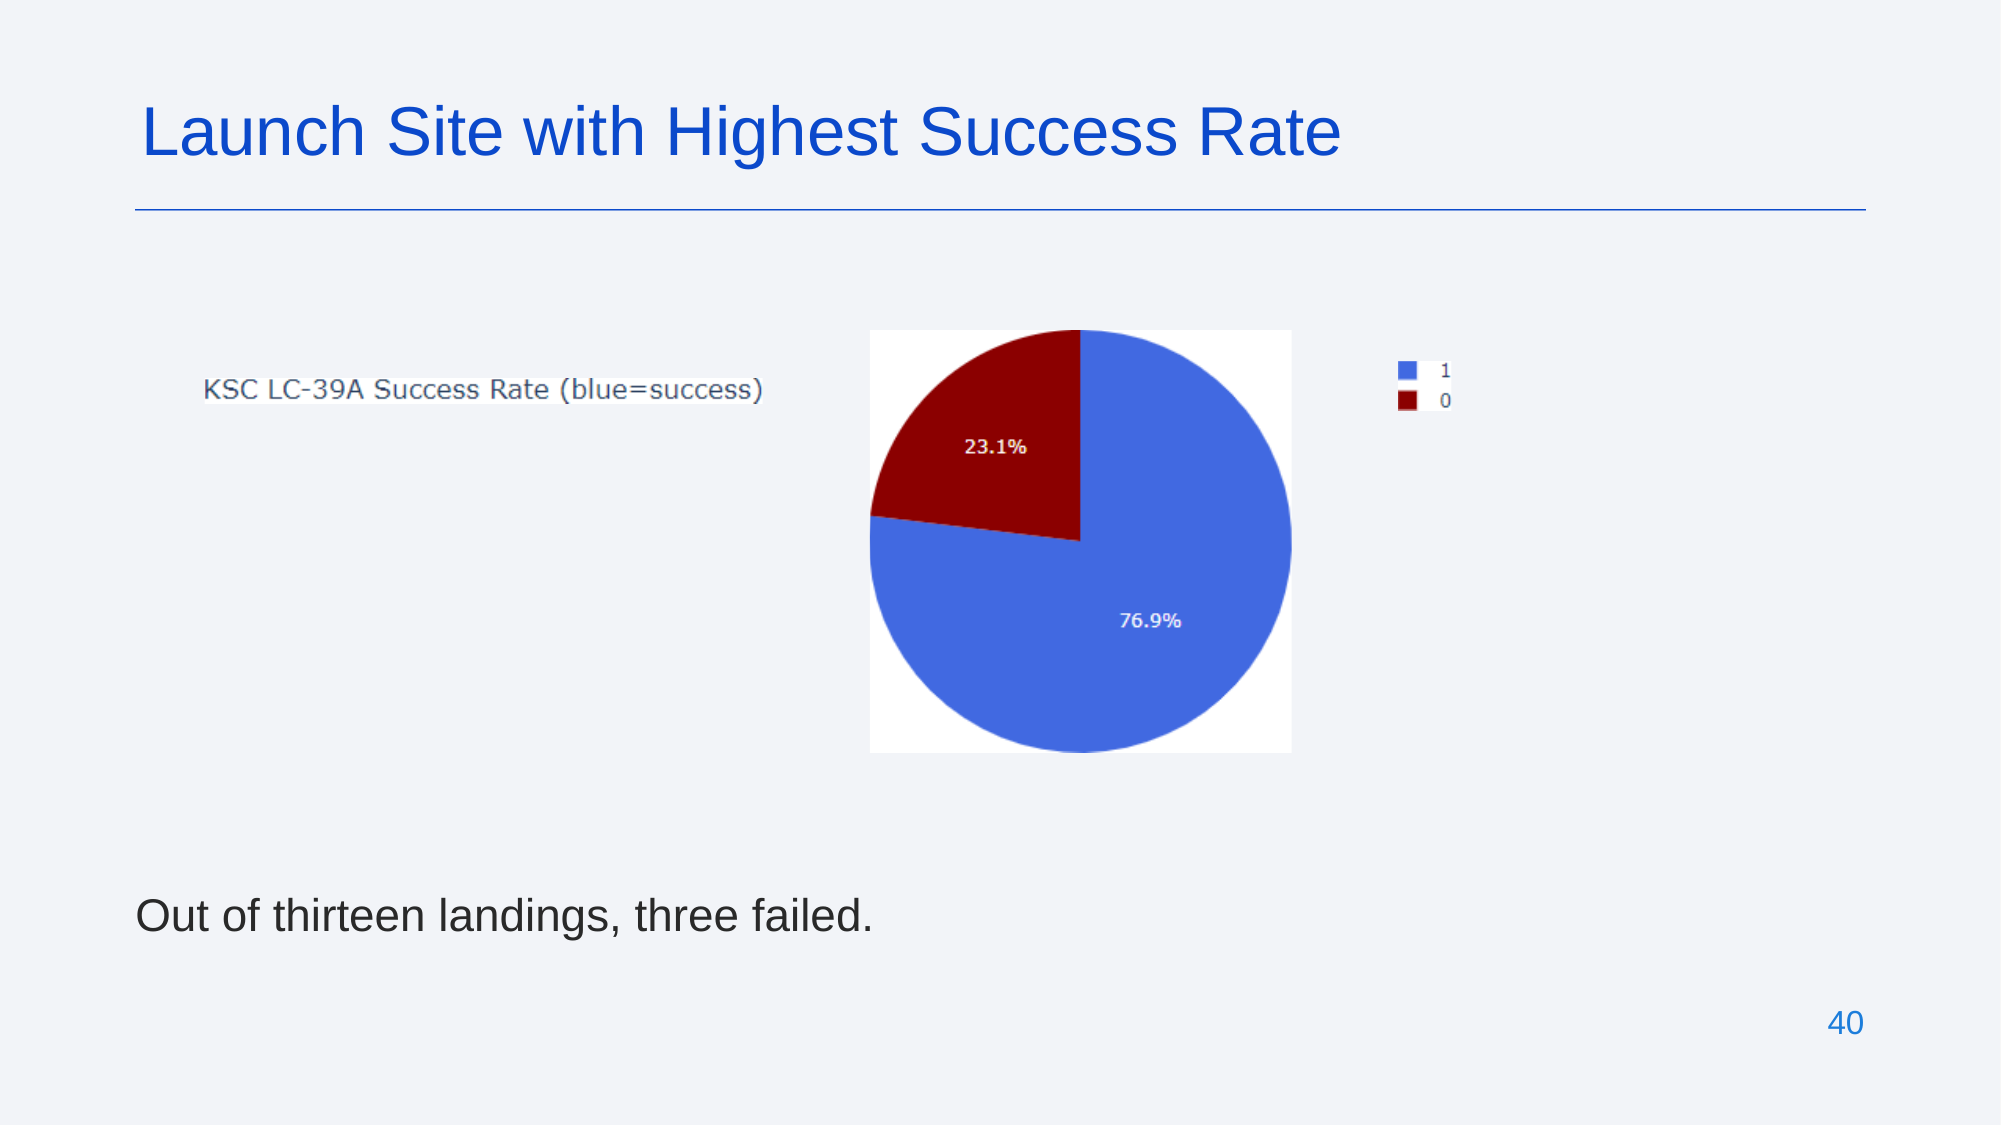

Launch Site with Highest Success Rate

Out of thirteen landings, three failed.
40